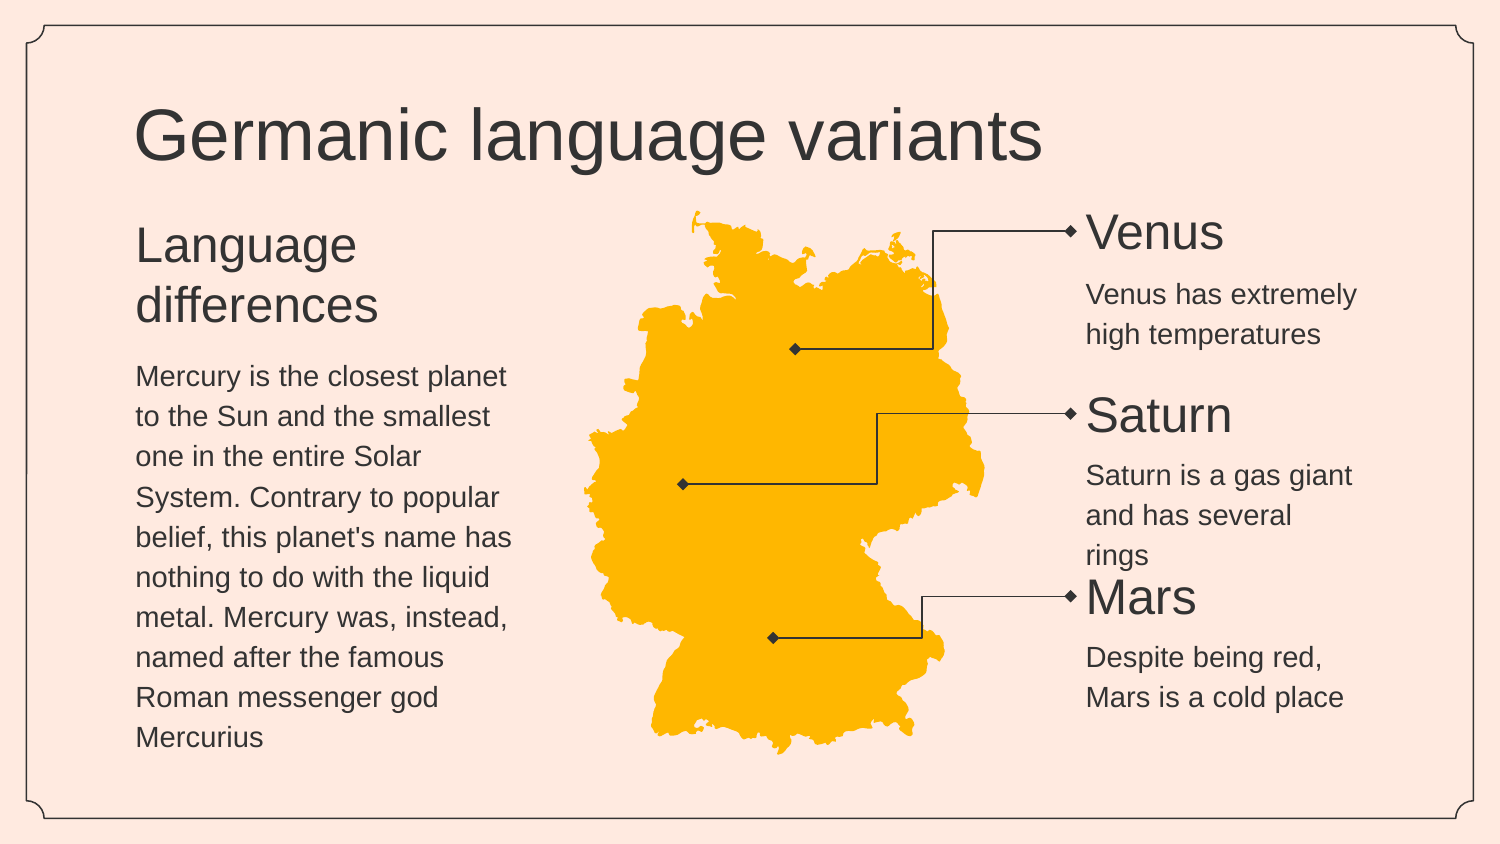

# Germanic language variants
Venus

Language differences
Venus has extremely high temperatures
Mercury is the closest planet to the Sun and the smallest one in the entire Solar System. Contrary to popular belief, this planet's name has nothing to do with the liquid metal. Mercury was, instead, named after the famous Roman messenger god Mercurius

Saturn
Saturn is a gas giant and has several rings
Mars
Despite being red, Mars is a cold place